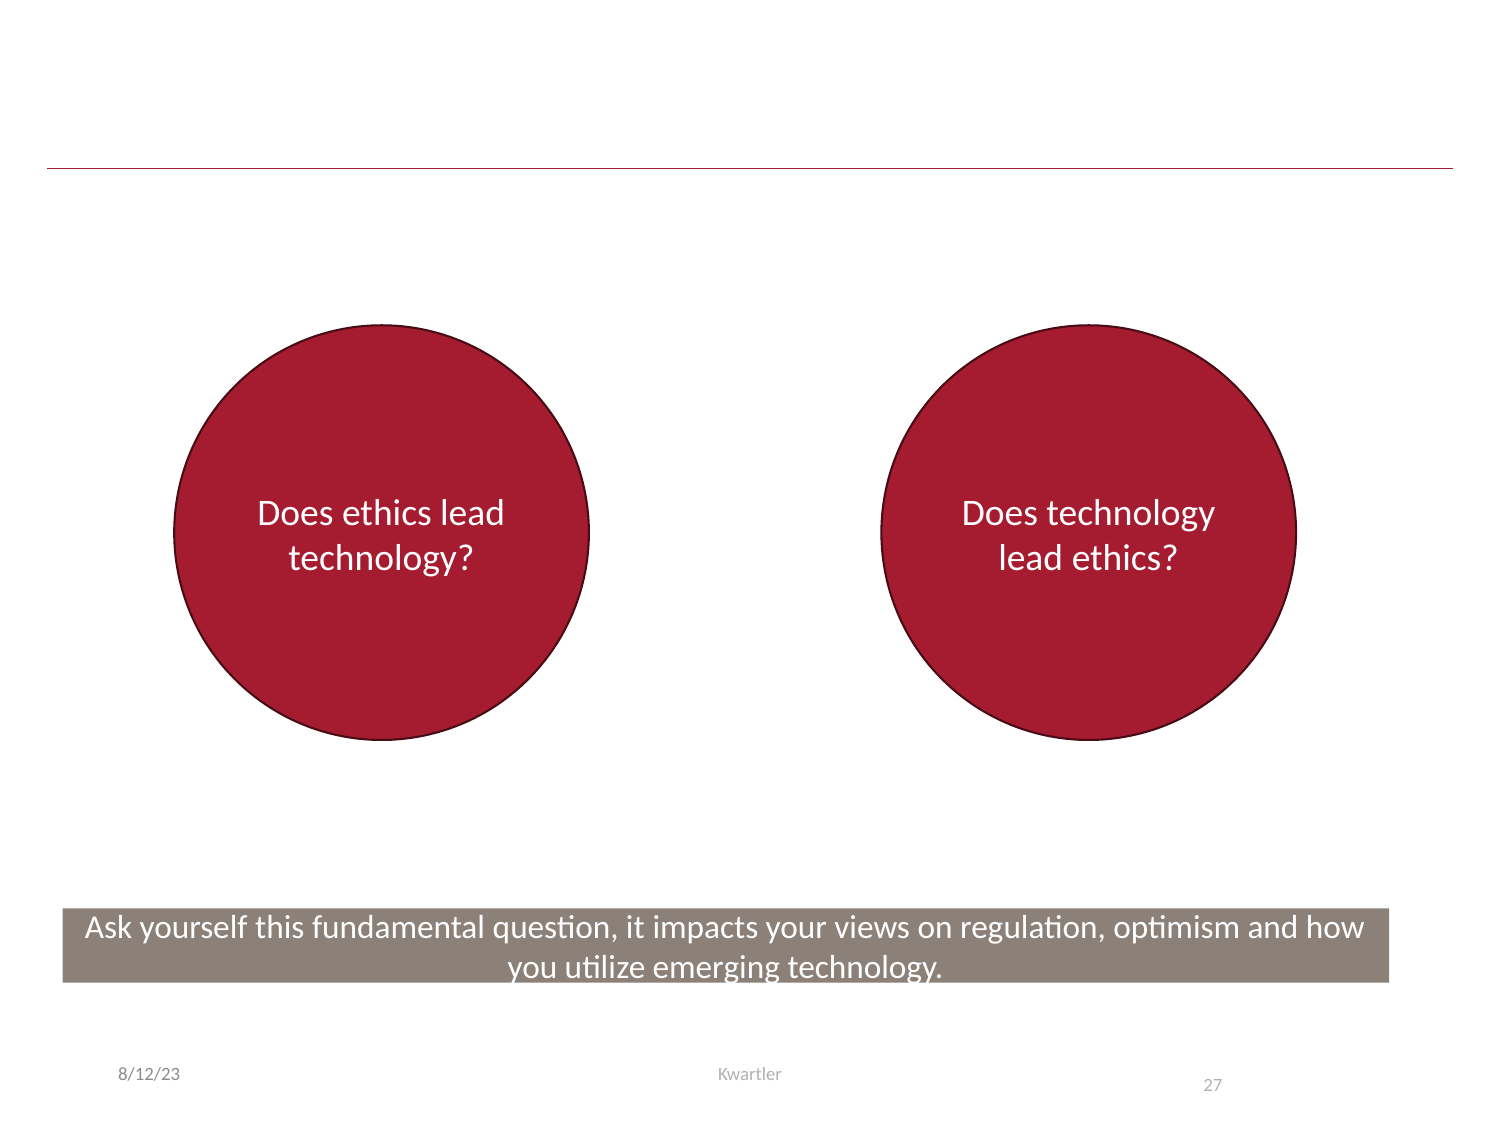

#
Does ethics lead technology?
Does technology lead ethics?
Ask yourself this fundamental question, it impacts your views on regulation, optimism and how you utilize emerging technology.
8/12/23
Kwartler
27